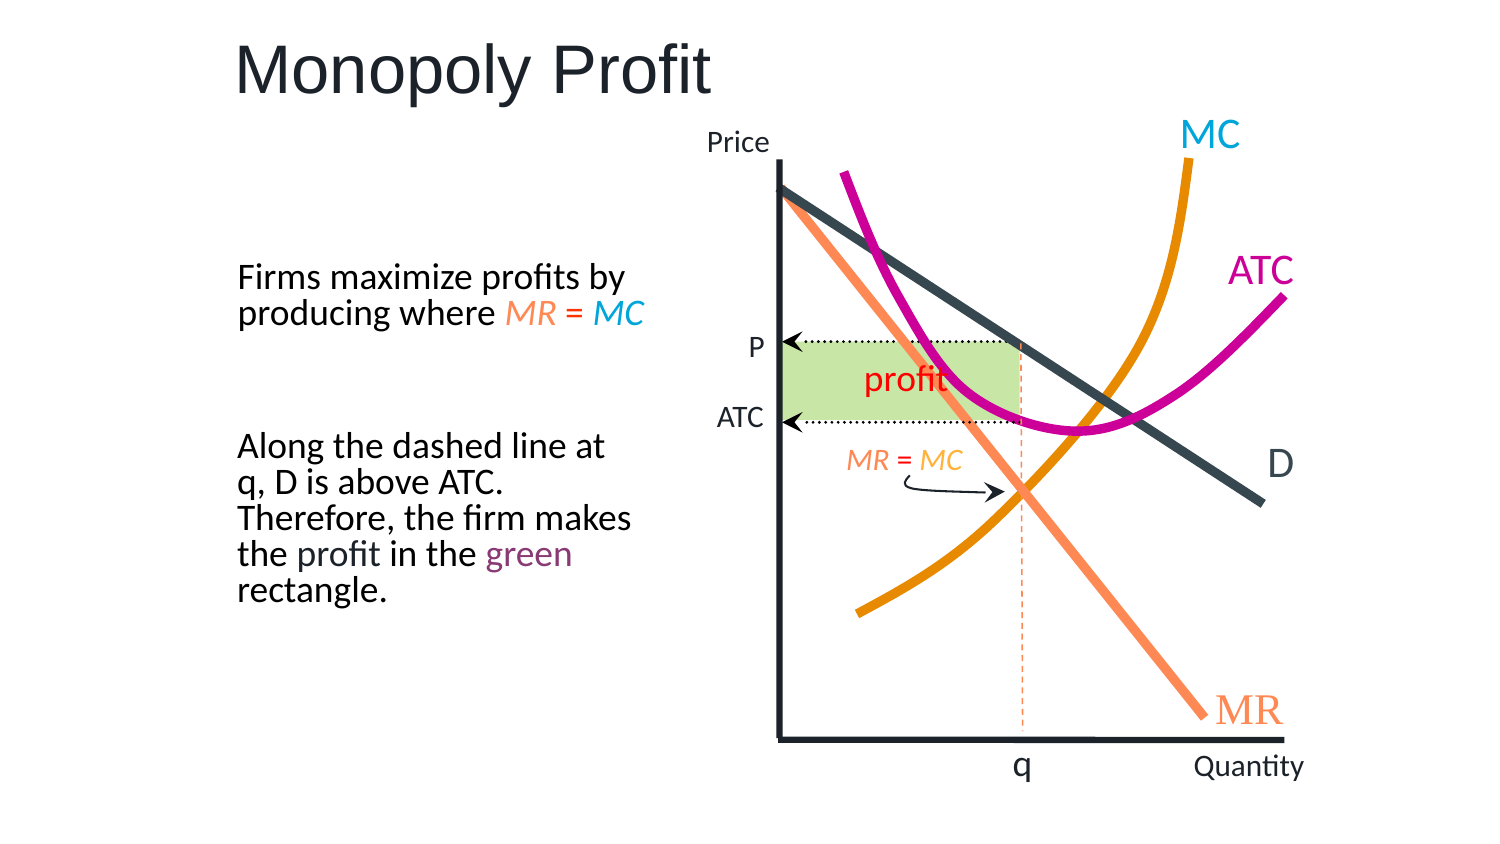

# Monopoly Profit
MC
Price

ATC
Firms maximize profits by producing where MR = MC
P

profit
ATC

Along the dashed line at q, D is above ATC. Therefore, the firm makes the profit in the green rectangle.

MR = MC

D
MR
q

Quantity